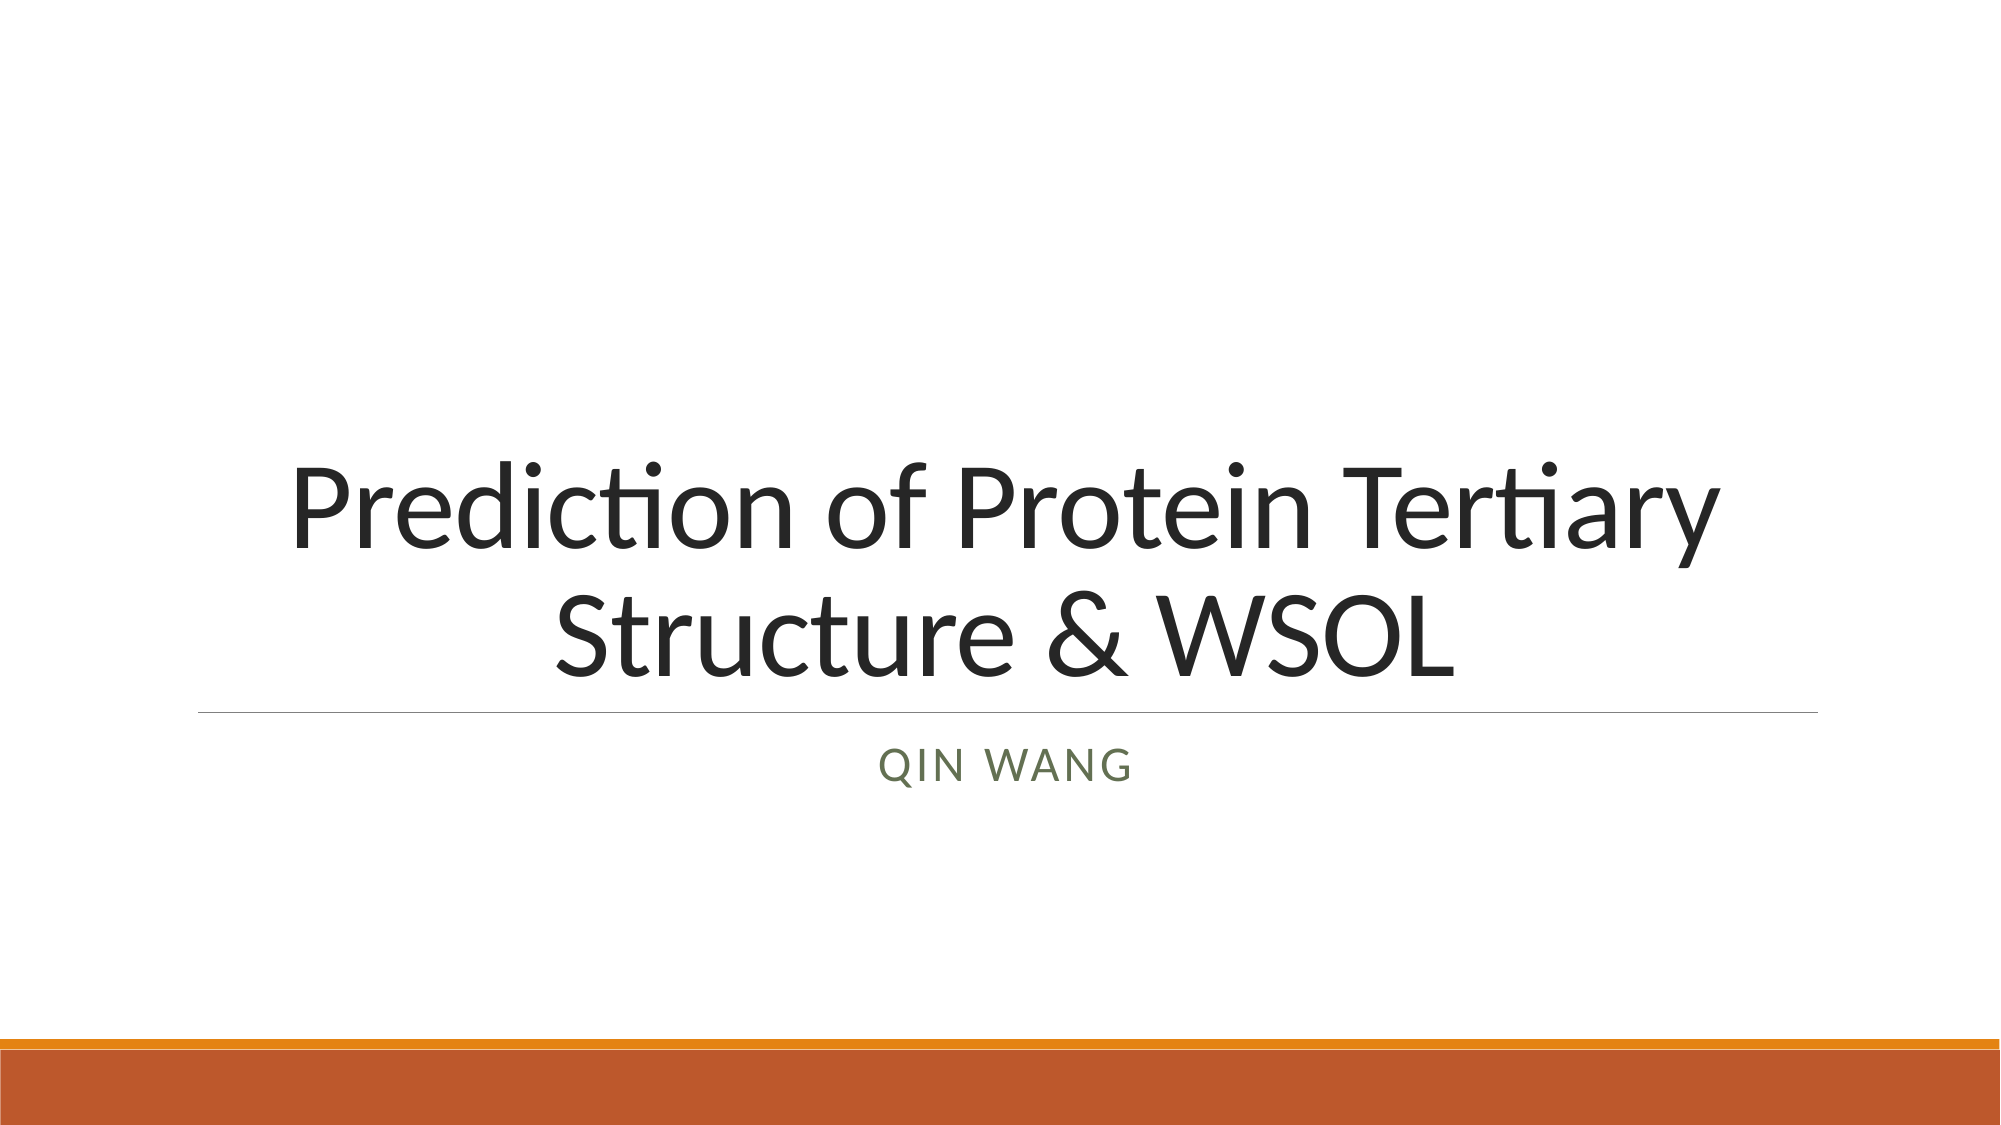

# Prediction of Protein Tertiary Structure & WSOL
Qin Wang